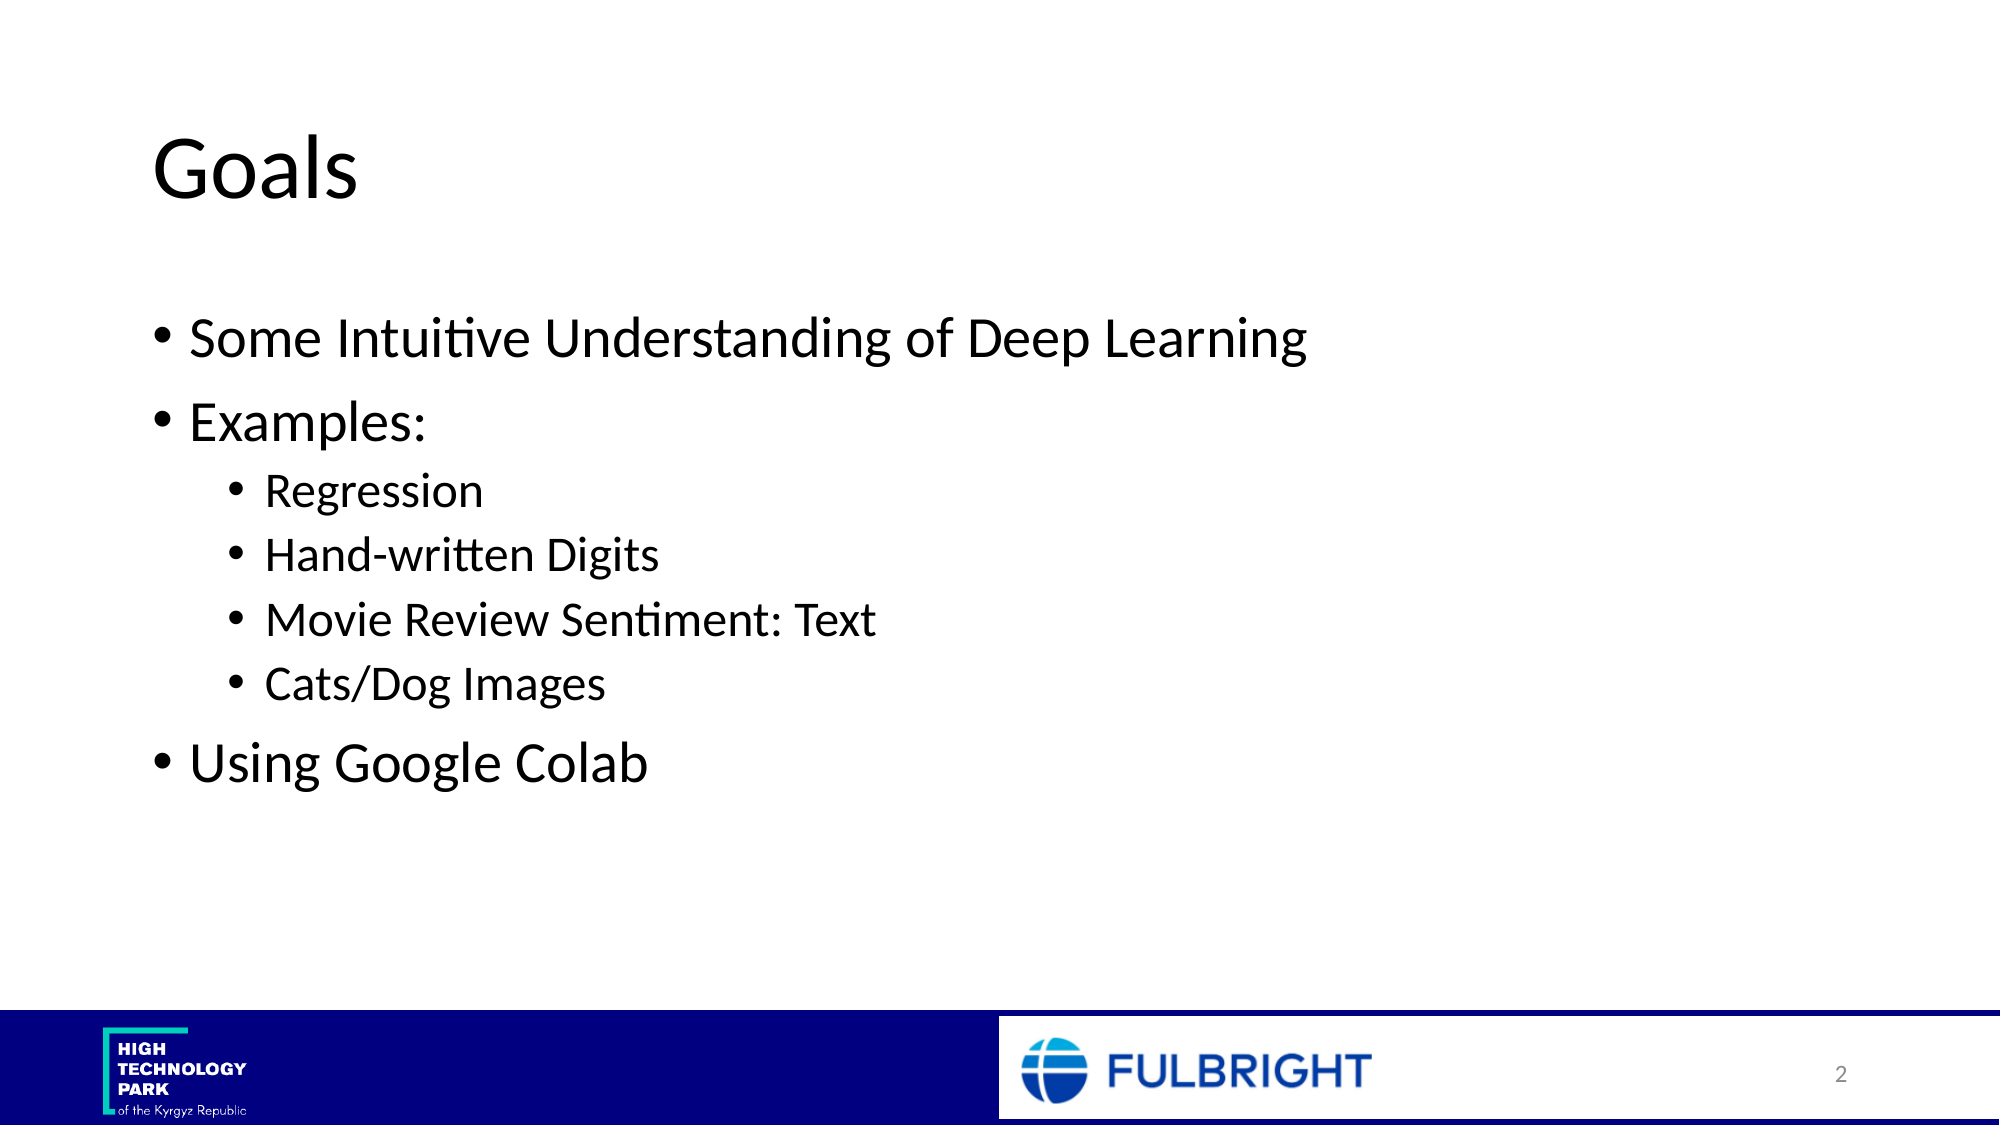

# Goals
Some Intuitive Understanding of Deep Learning
Examples:
Regression
Hand-written Digits
Movie Review Sentiment: Text
Cats/Dog Images
Using Google Colab
2